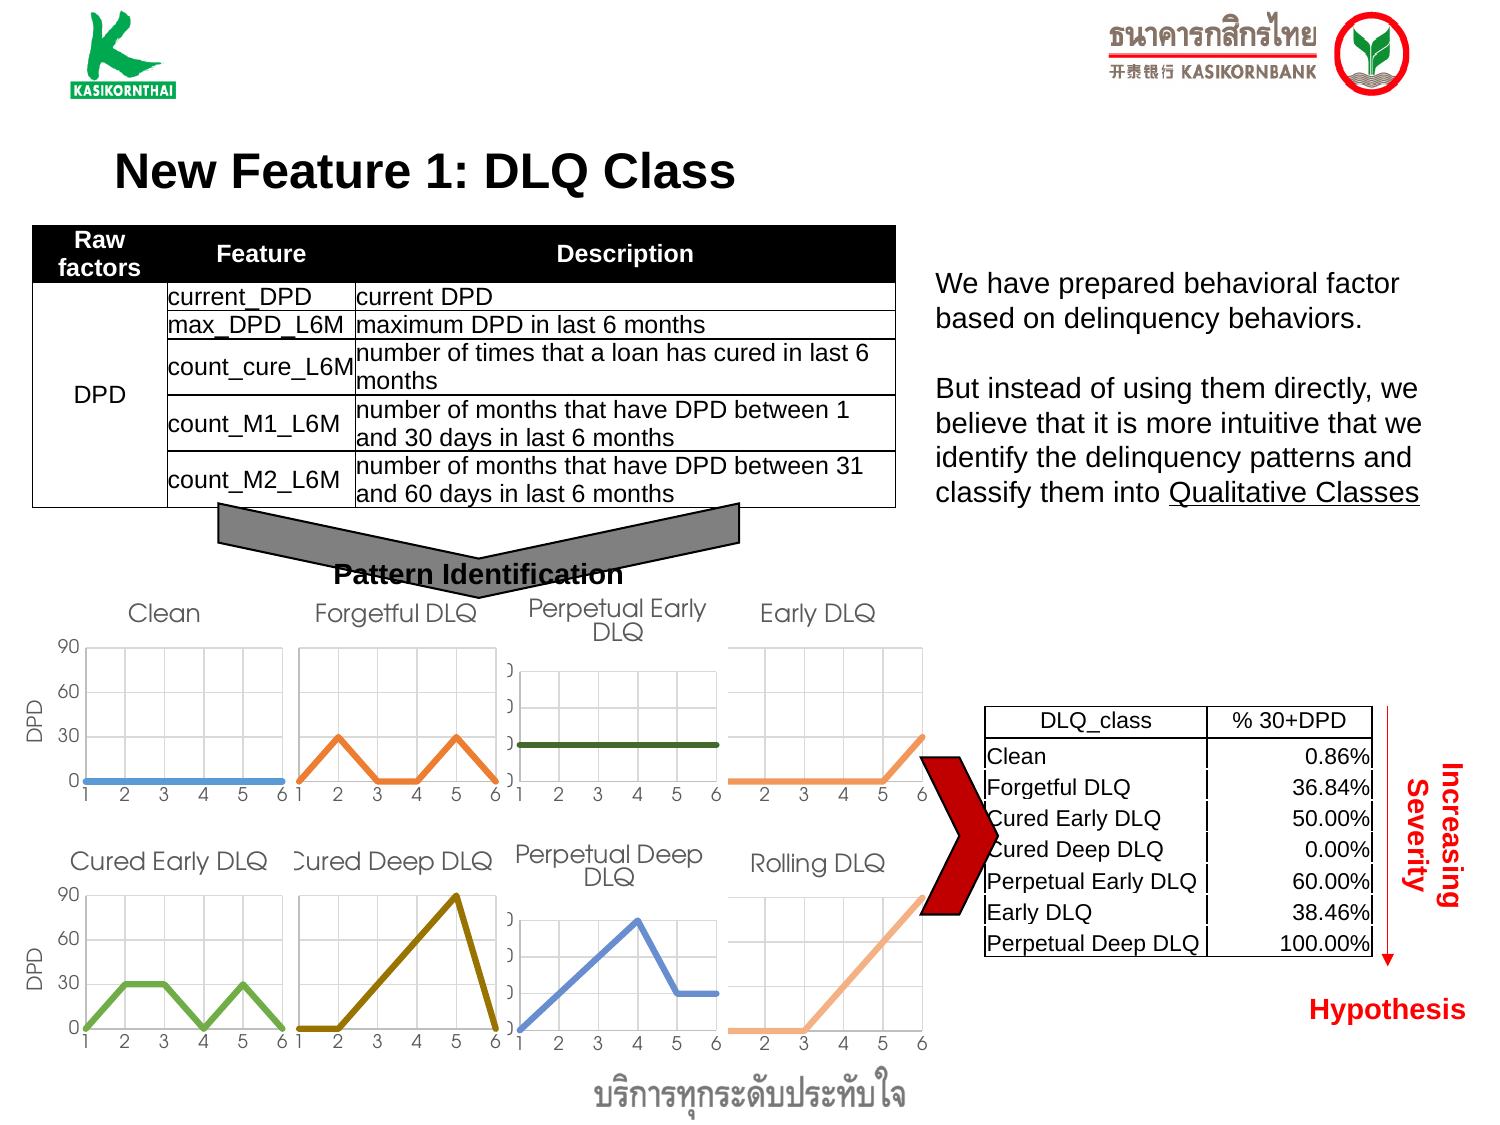

New Feature 1: DLQ Class
| Raw factors | Feature | Description |
| --- | --- | --- |
| DPD | current\_DPD | current DPD |
|  | max\_DPD\_L6M | maximum DPD in last 6 months |
|  | count\_cure\_L6M | number of times that a loan has cured in last 6 months |
|  | count\_M1\_L6M | number of months that have DPD between 1 and 30 days in last 6 months |
|  | count\_M2\_L6M | number of months that have DPD between 31 and 60 days in last 6 months |
We have prepared behavioral factor based on delinquency behaviors.

But instead of using them directly, we believe that it is more intuitive that we identify the delinquency patterns and classify them into Qualitative Classes
Pattern Identification

### Chart:

| Category | Clean |
|---|---|

### Chart:

| Category | Forgetful DLQ |
|---|---|

### Chart:

| Category | Perpetual Early DLQ |
|---|---|

### Chart:

| Category | Early DLQ |
|---|---|
| DLQ\_class | % 30+DPD |
| --- | --- |
| Clean | 0.86% |
| Forgetful DLQ | 36.84% |
| Cured Early DLQ | 50.00% |
| Cured Deep DLQ | 0.00% |
| Perpetual Early DLQ | 60.00% |
| Early DLQ | 38.46% |
| Perpetual Deep DLQ | 100.00% |

Increasing Severity

### Chart:

| Category | Cured Early DLQ |
|---|---|

### Chart:

| Category | Cured Deep DLQ |
|---|---|

### Chart:

| Category | Perpetual Deep DLQ |
|---|---|

### Chart:

| Category | Rolling DLQ |
|---|---|
Hypothesis